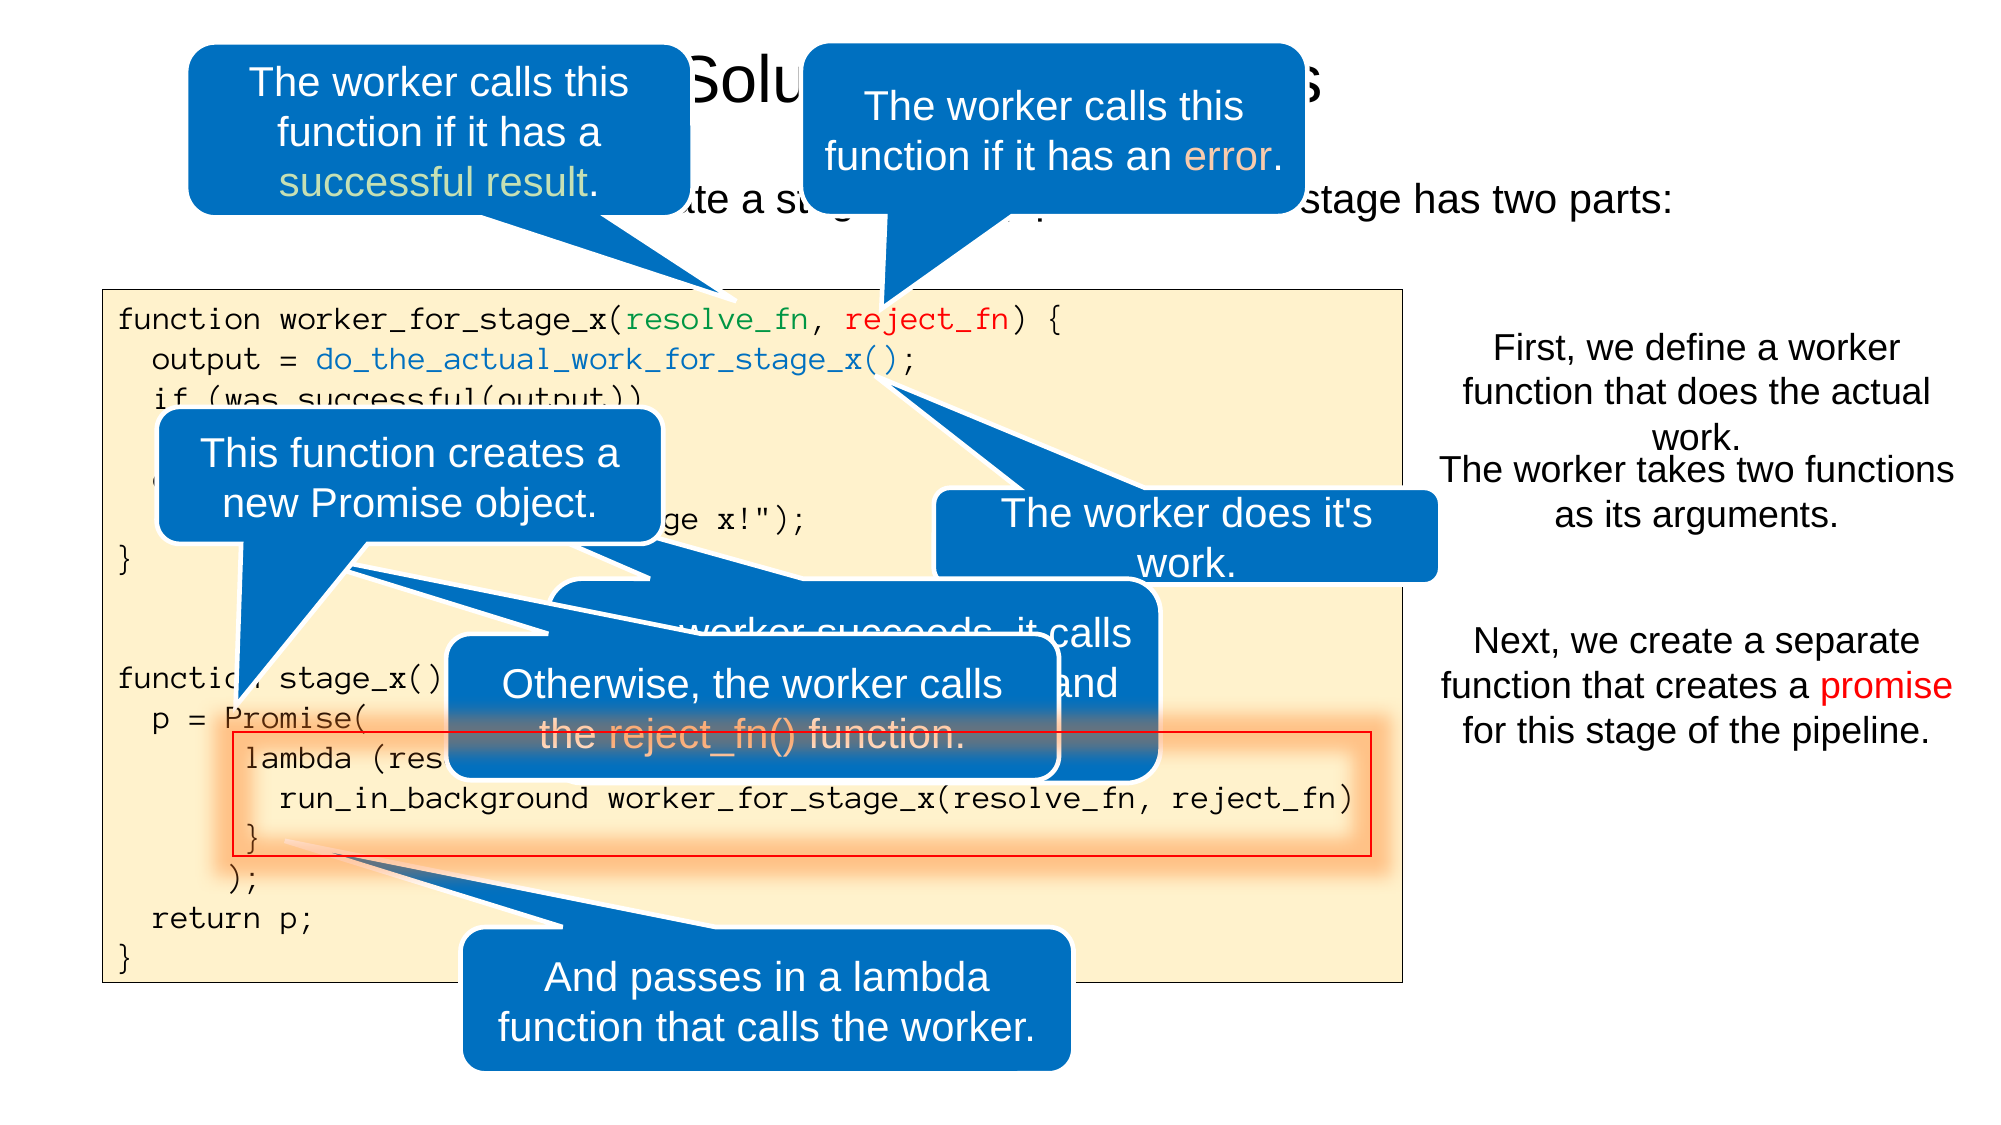

# Solution #2: Promises
The worker calls this function if it has an error.
The worker calls this function if it has a successful result.
So how do you create a stage in the pipeline?  Each stage has two parts:
function worker_for_stage_x(resolve_fn, reject_fn) {
  output = do_the_actual_work_for_stage_x();
  if (was_successful(output))
    resolve_fn(output);
  else
    reject_fn("Error doing stage x!");
}

function stage_x() {
  p = Promise(
       lambda (resolve_fn, reject_fn) {
         run_in_background worker_for_stage_x(resolve_fn, reject_fn)
       }
      );
  return p;
}
First, we define a worker function that does the actual work.
This function creates a new Promise object.
The worker takes two functions as its arguments.
The worker does it's work.
If the worker succeeds, it calls the resolve_fn() function and passes its output.
Next, we create a separate function that creates a promise for this stage of the pipeline.
Otherwise, the worker calls the reject_fn() function.

And passes in a lambda function that calls the worker.
function run_async_pipeline() {
  stage_1()
  .then(lambda (stage1_result)
      {
        return stage_2(initial_stage_result);
      }
     )

 .then(lambda (stage2_result)
      {
        return stage_3(second_stage_result);
      }
     )...
}
}